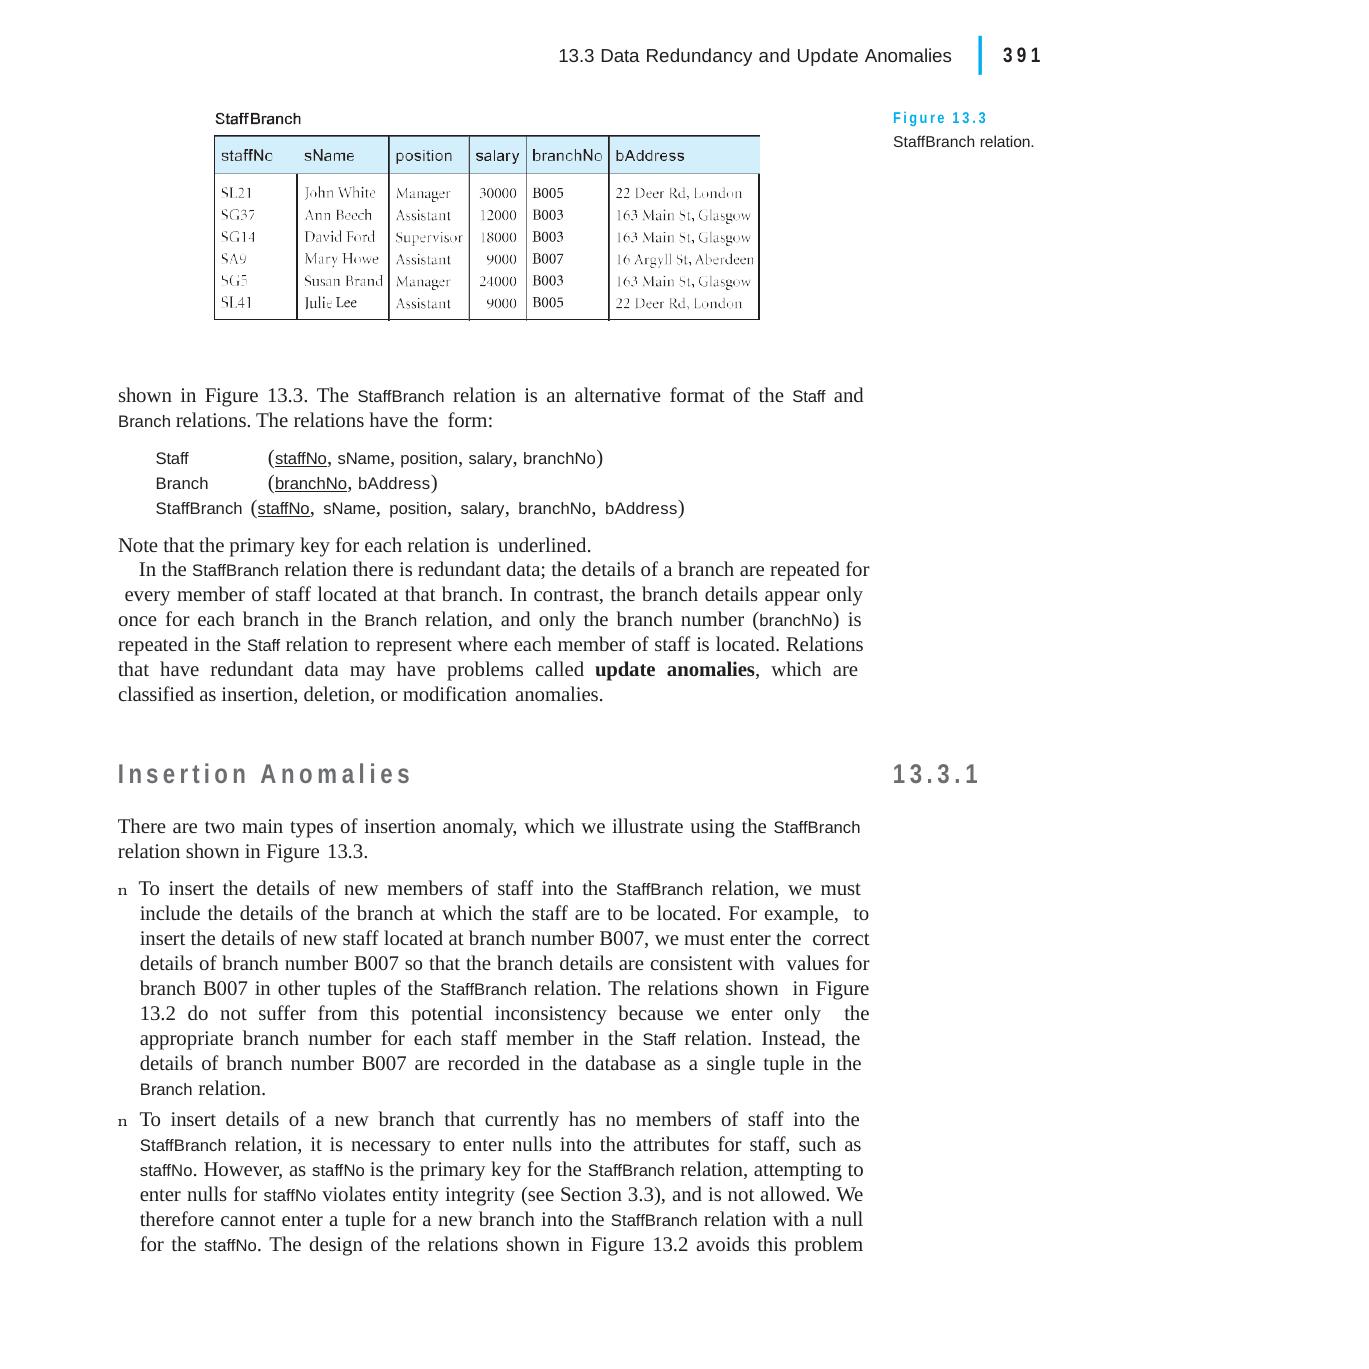

|
13.3 Data Redundancy and Update Anomalies	391
Figure 13.3
StaffBranch relation.

|  |  |
| --- | --- |
|  |  |

shown in Figure 13.3. The StaffBranch relation is an alternative format of the Staff and
Branch relations. The relations have the form:
Staff  Branch
(staffNo, sName, position, salary, branchNo)  (branchNo, bAddress)
StaffBranch (staffNo, sName, position, salary, branchNo, bAddress)  Note that the primary key for each relation is underlined.
In the StaffBranch relation there is redundant data; the details of a branch are repeated for  every member of staff located at that branch. In contrast, the branch details appear only  once for each branch in the Branch relation, and only the branch number (branchNo) is  repeated in the Staff relation to represent where each member of staff is located. Relations  that have redundant data may have problems called update anomalies, which are  classified as insertion, deletion, or modification anomalies.
Insertion Anomalies
There are two main types of insertion anomaly, which we illustrate using the StaffBranch
relation shown in Figure 13.3.
n To insert the details of new members of staff into the StaffBranch relation, we must  include the details of the branch at which the staff are to be located. For example,  to insert the details of new staff located at branch number B007, we must enter the  correct details of branch number B007 so that the branch details are consistent with  values for branch B007 in other tuples of the StaffBranch relation. The relations shown  in Figure 13.2 do not suffer from this potential inconsistency because we enter only  the appropriate branch number for each staff member in the Staff relation. Instead, the  details of branch number B007 are recorded in the database as a single tuple in the  Branch relation.
n To insert details of a new branch that currently has no members of staff into the  StaffBranch relation, it is necessary to enter nulls into the attributes for staff, such as  staffNo. However, as staffNo is the primary key for the StaffBranch relation, attempting to  enter nulls for staffNo violates entity integrity (see Section 3.3), and is not allowed. We  therefore cannot enter a tuple for a new branch into the StaffBranch relation with a null  for the staffNo. The design of the relations shown in Figure 13.2 avoids this problem
13.3.1